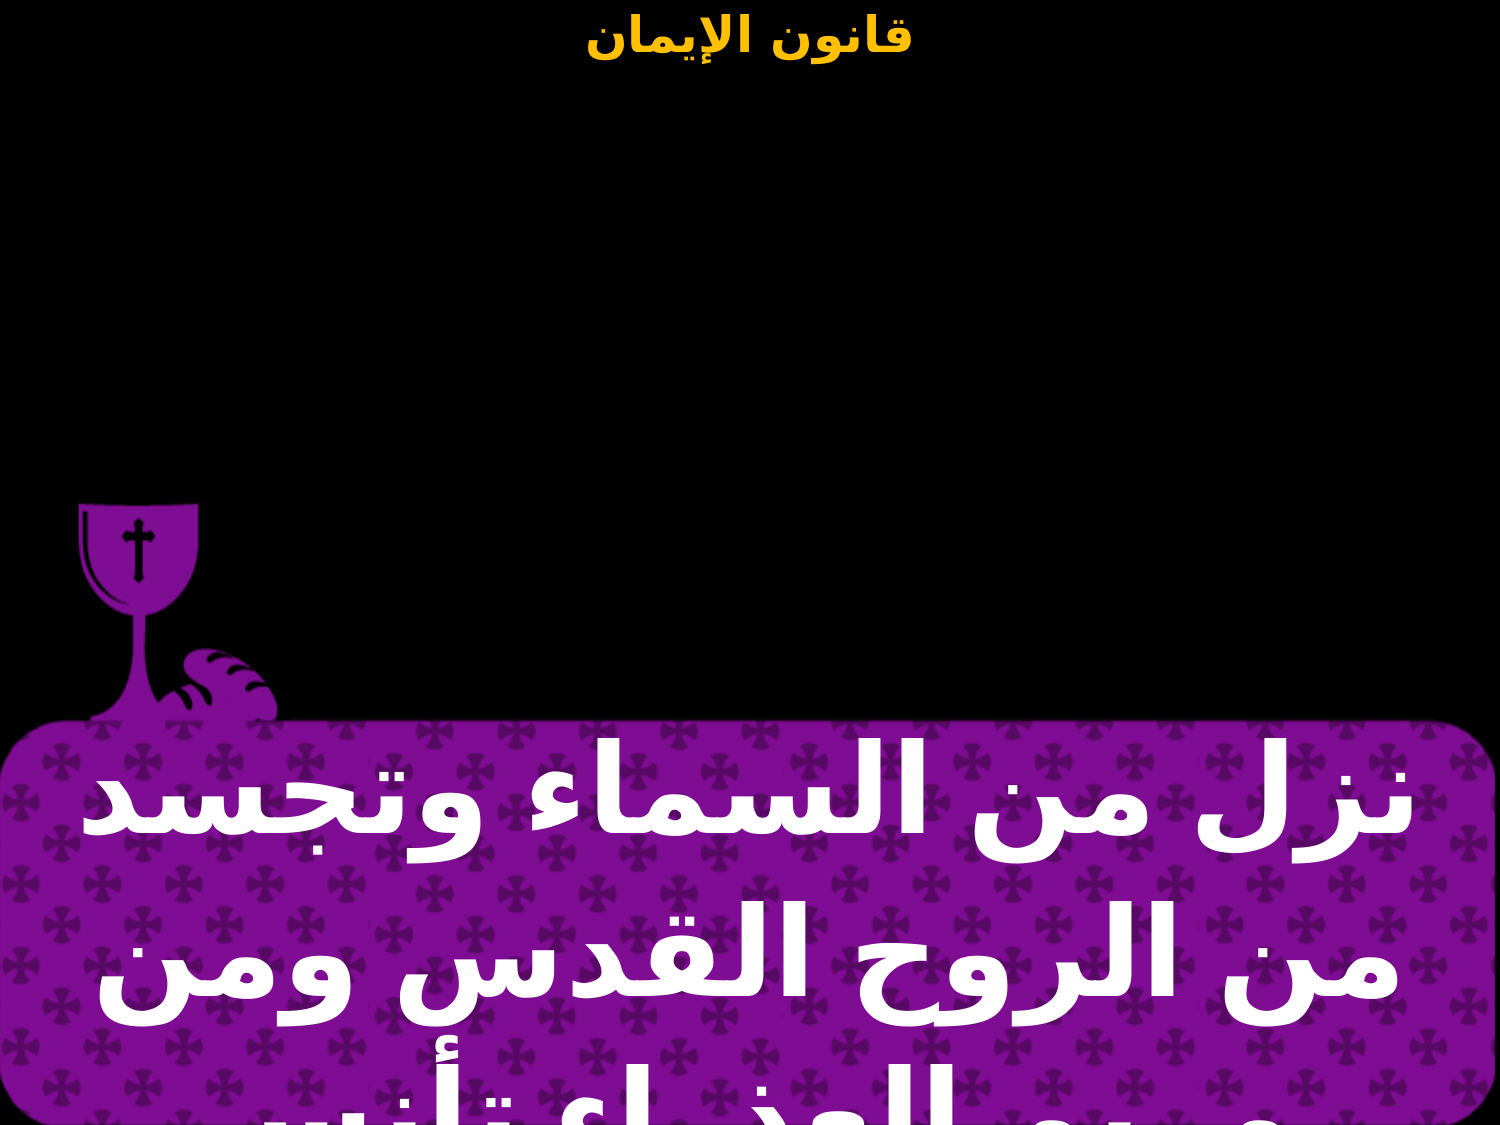

| نزل من السماء وتجسد من الروح القدس ومن مريم العذراء تأنس |
| --- |